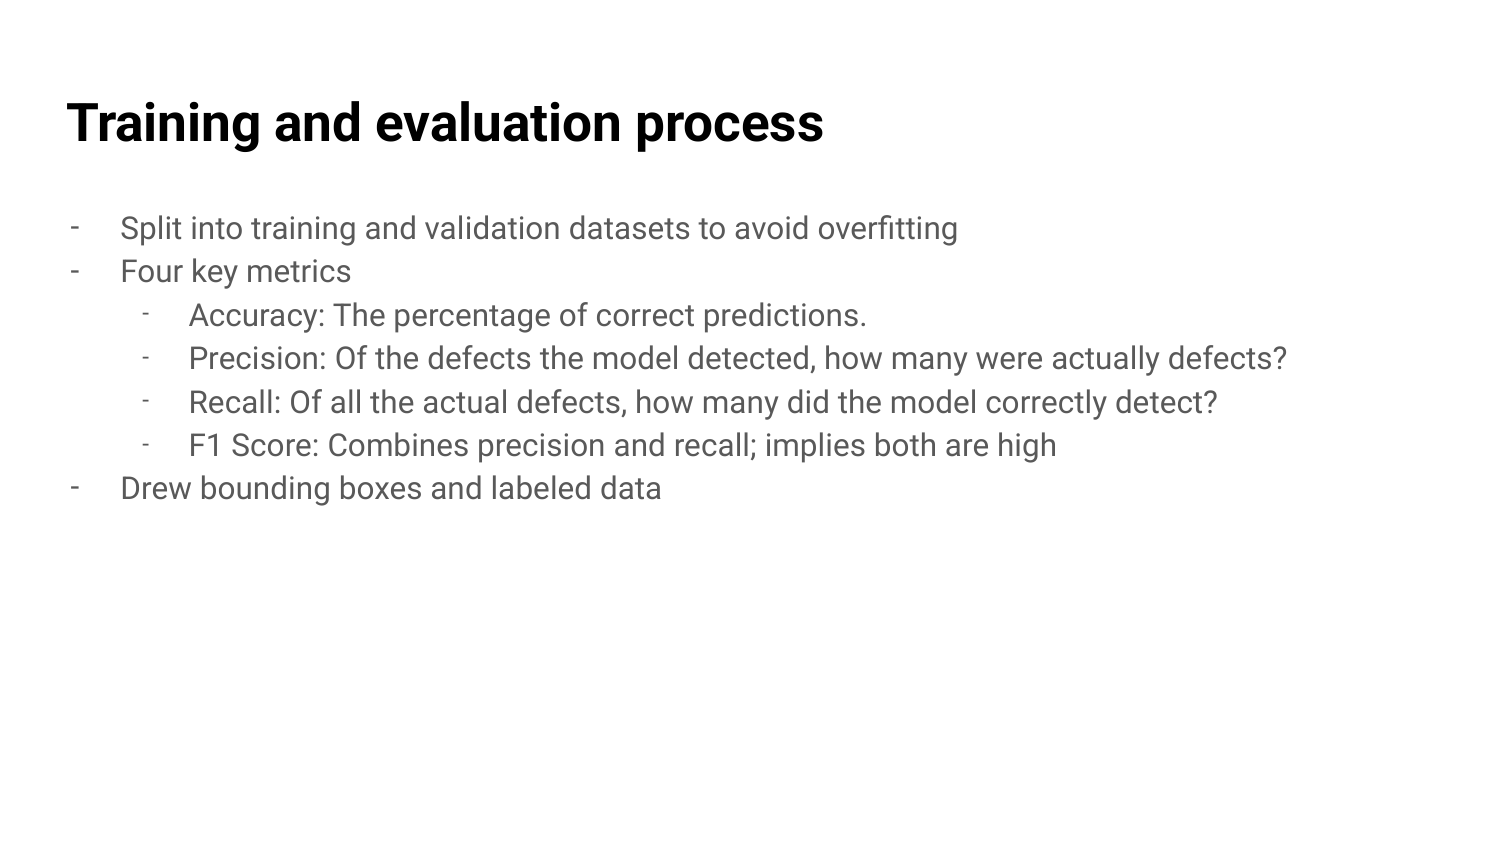

# Training and evaluation process
Split into training and validation datasets to avoid overfitting
Four key metrics
Accuracy: The percentage of correct predictions.
Precision: Of the defects the model detected, how many were actually defects?
Recall: Of all the actual defects, how many did the model correctly detect?
F1 Score: Combines precision and recall; implies both are high
Drew bounding boxes and labeled data